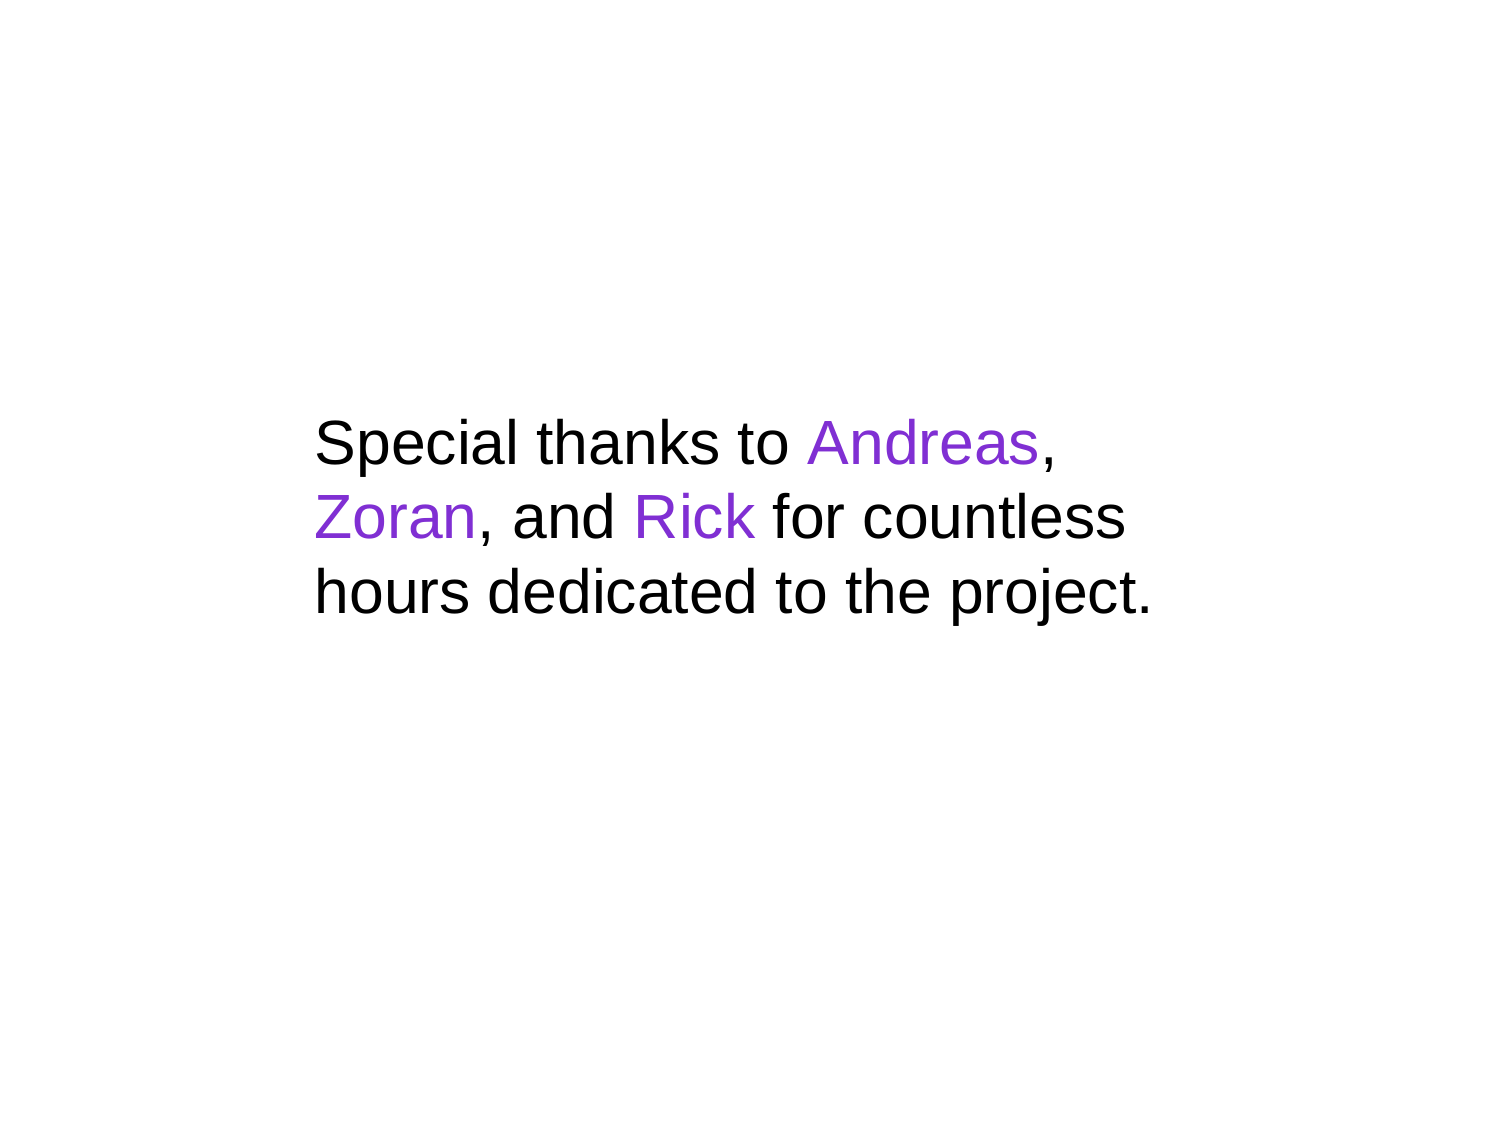

Special thanks to Andreas, Zoran, and Rick for countless hours dedicated to the project.